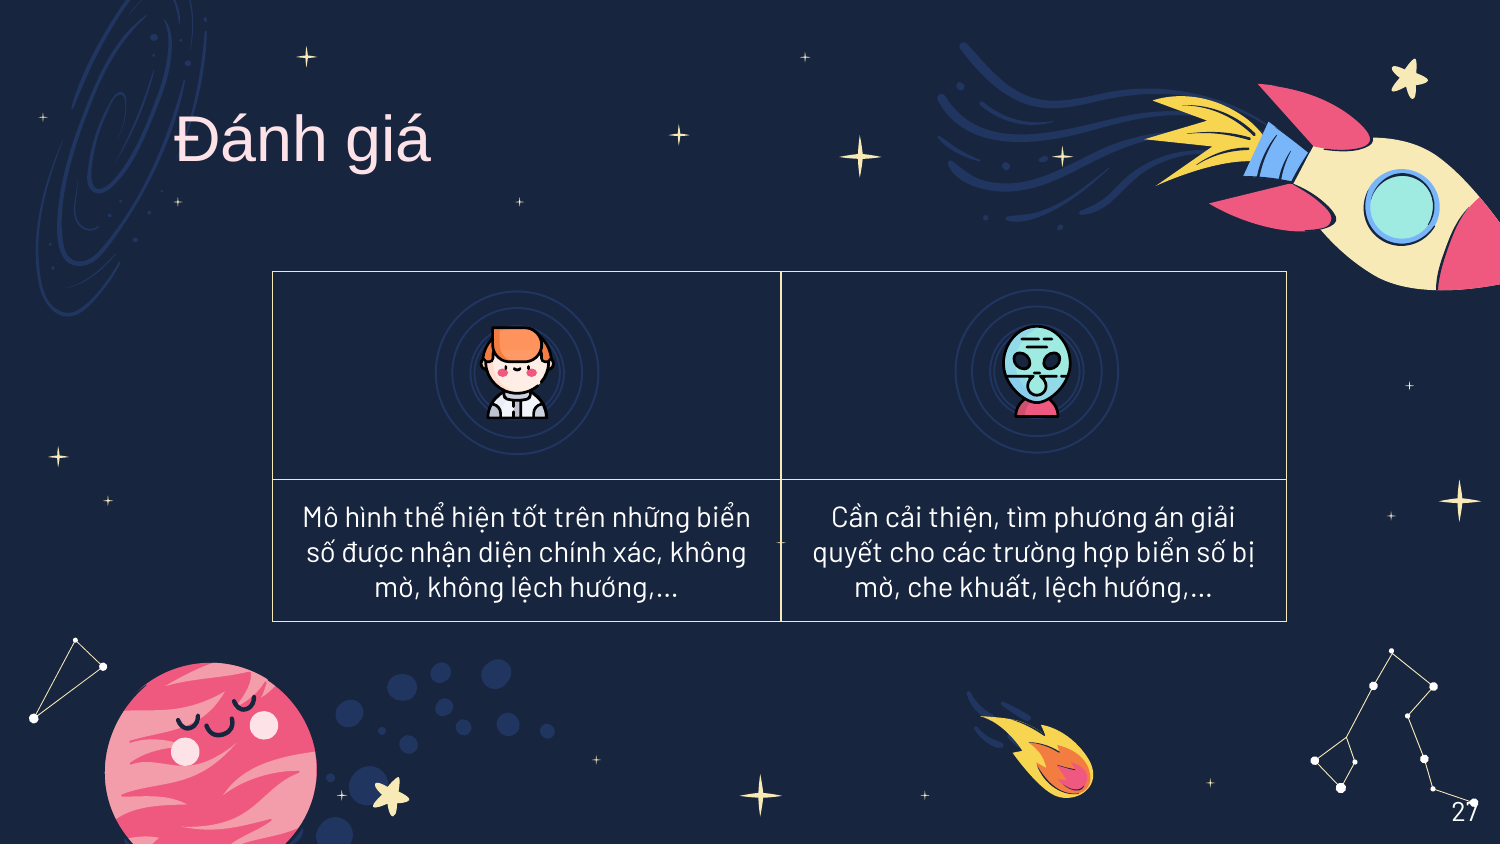

# Đánh giá

|  |  |
| --- | --- |
| Mô hình thể hiện tốt trên những biển số được nhận diện chính xác, không mờ, không lệch hướng,… | Cần cải thiện, tìm phương án giải quyết cho các trường hợp biển số bị mờ, che khuất, lệch hướng,… |

27